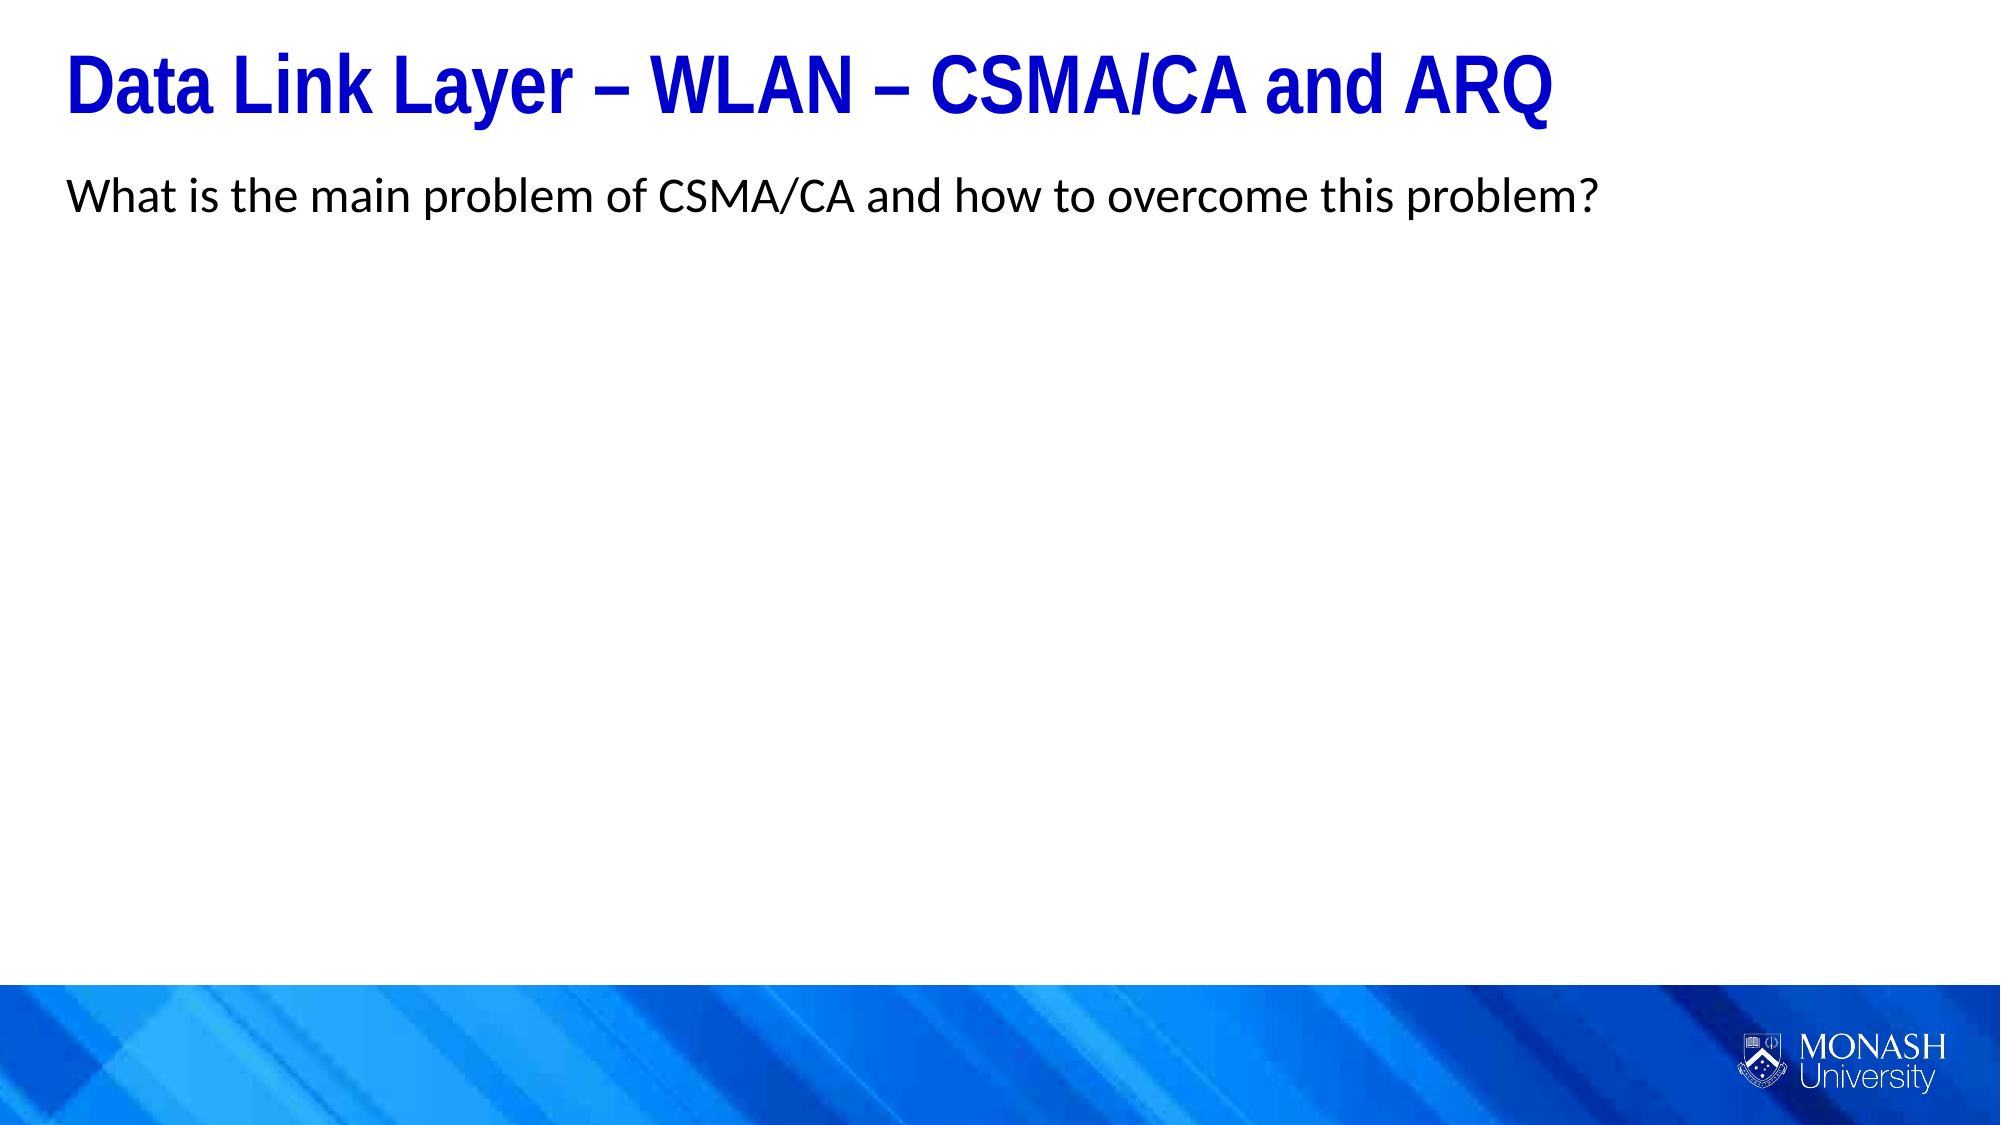

Data Link Layer – WLAN – CSMA/CA and ARQ
What is the main problem of CSMA/CA and how to overcome this problem?